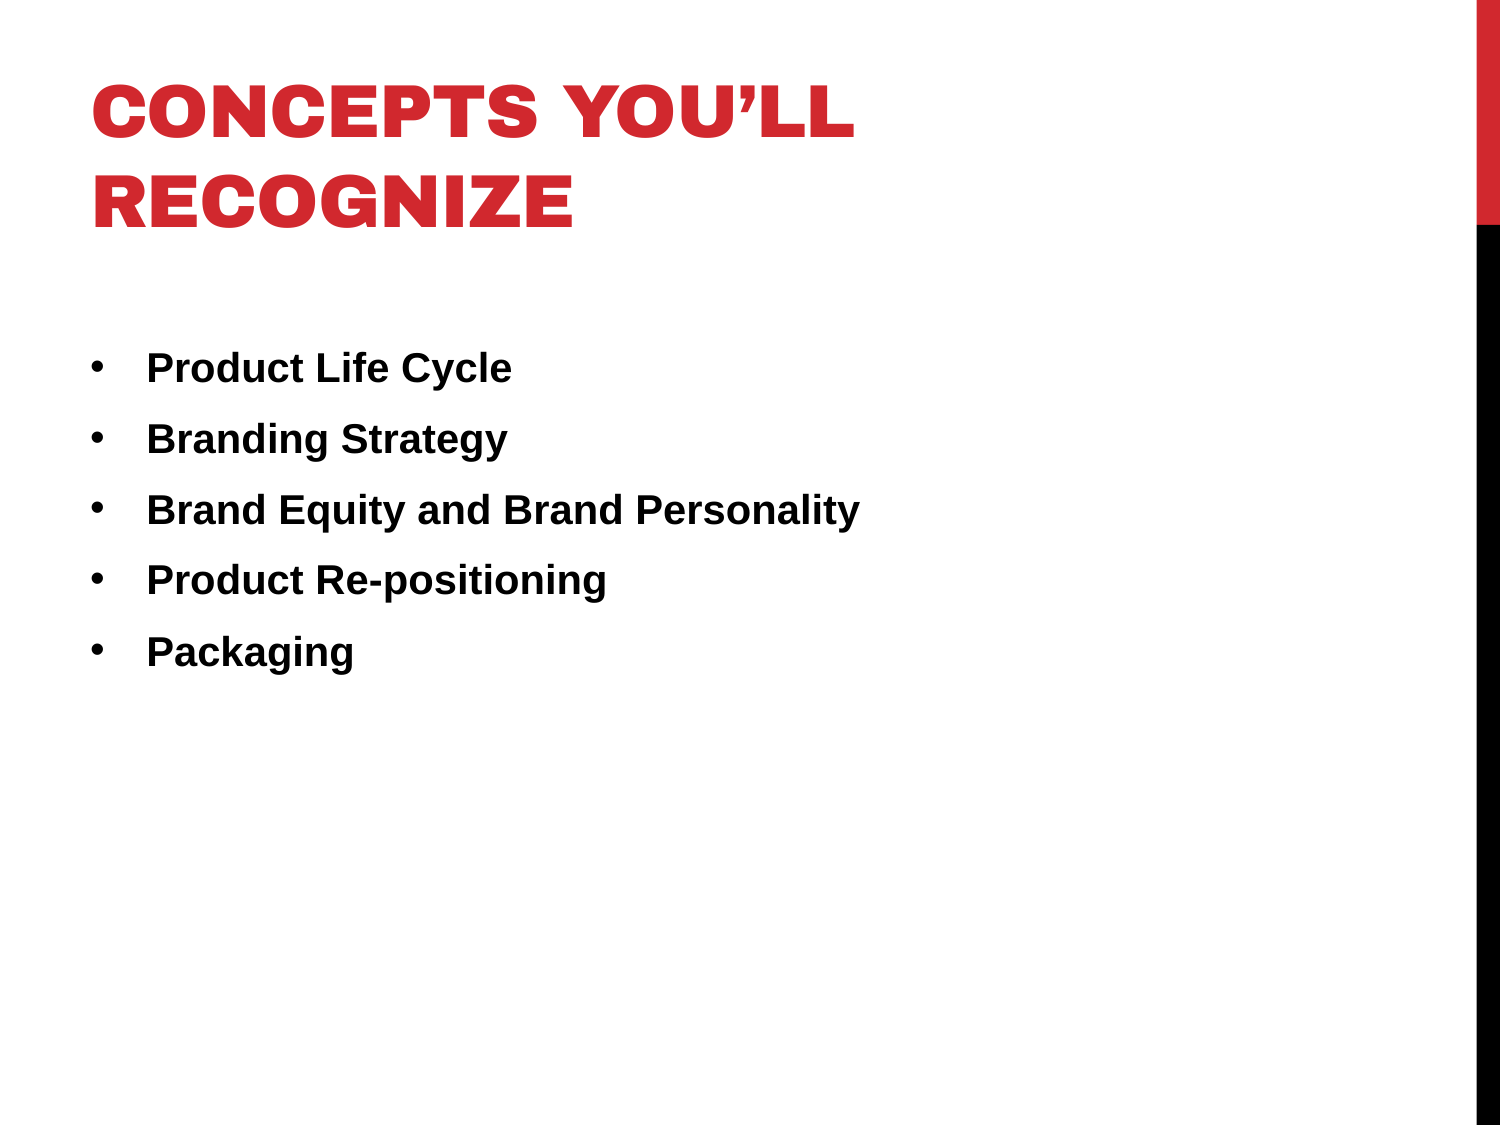

# Concepts you’ll recognize
Product Life Cycle
Branding Strategy
Brand Equity and Brand Personality
Product Re-positioning
Packaging